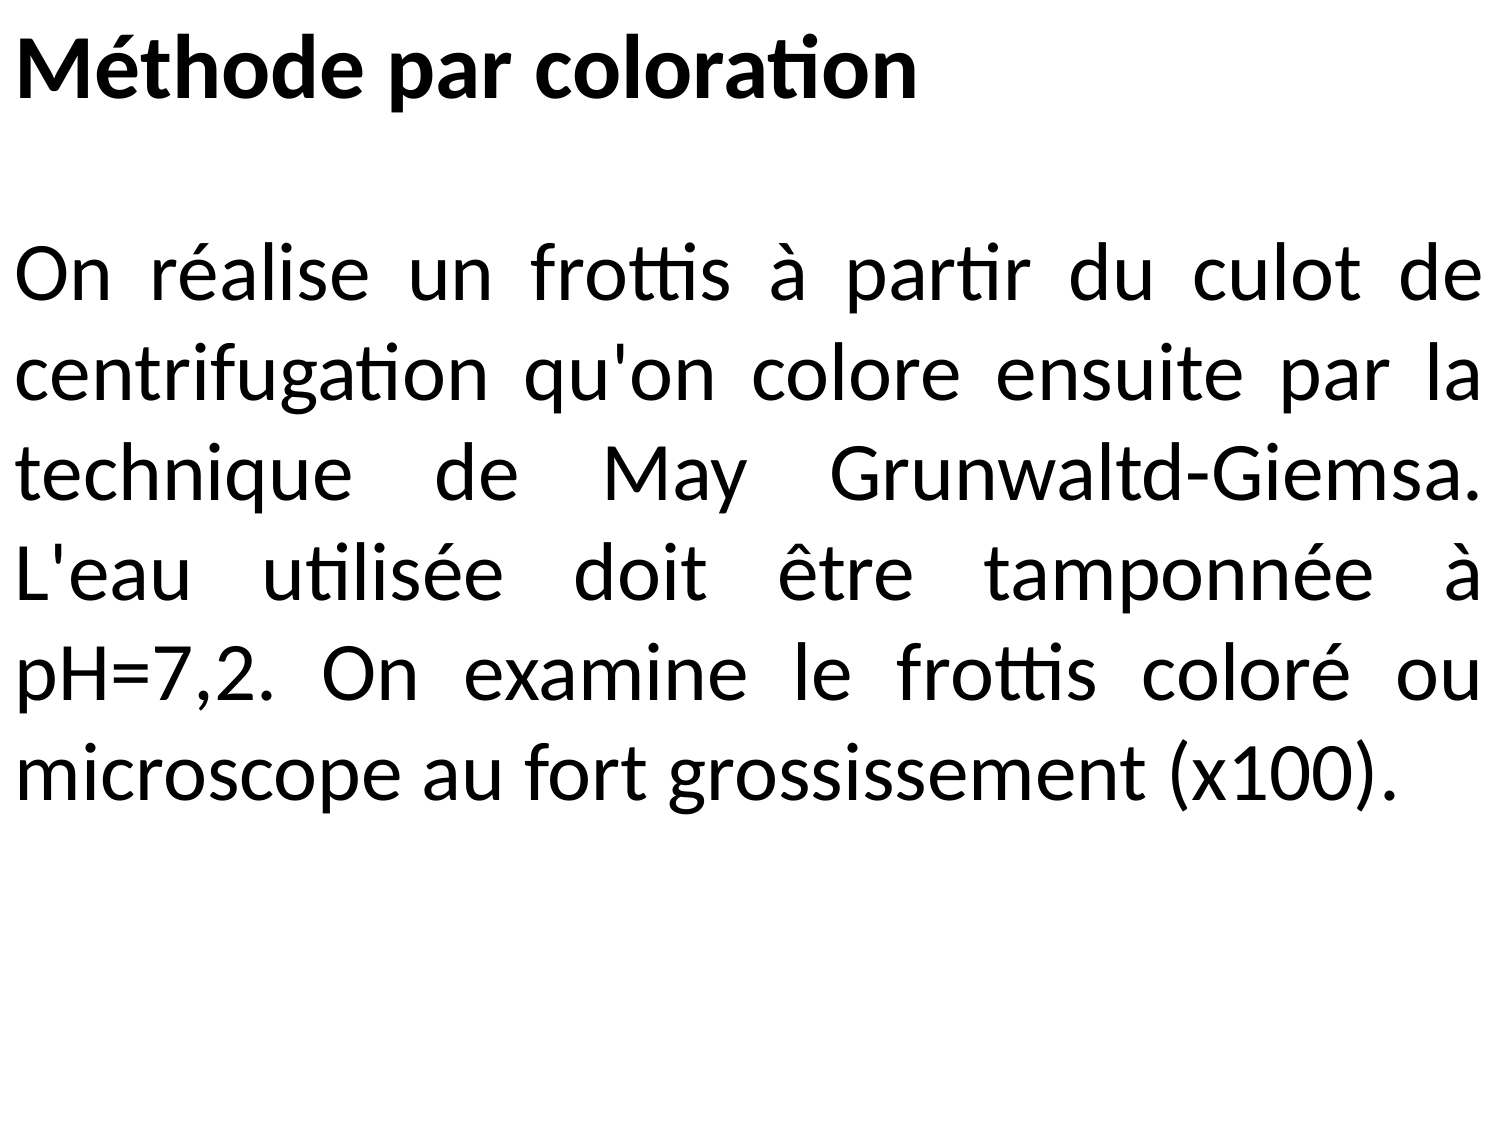

Méthode par coloration

On réalise un frottis à partir du culot de centrifugation qu'on colore ensuite par la technique de May Grunwaltd-Giemsa. L'eau utilisée doit être tamponnée à pH=7,2. On examine le frottis coloré ou microscope au fort grossissement (x100).